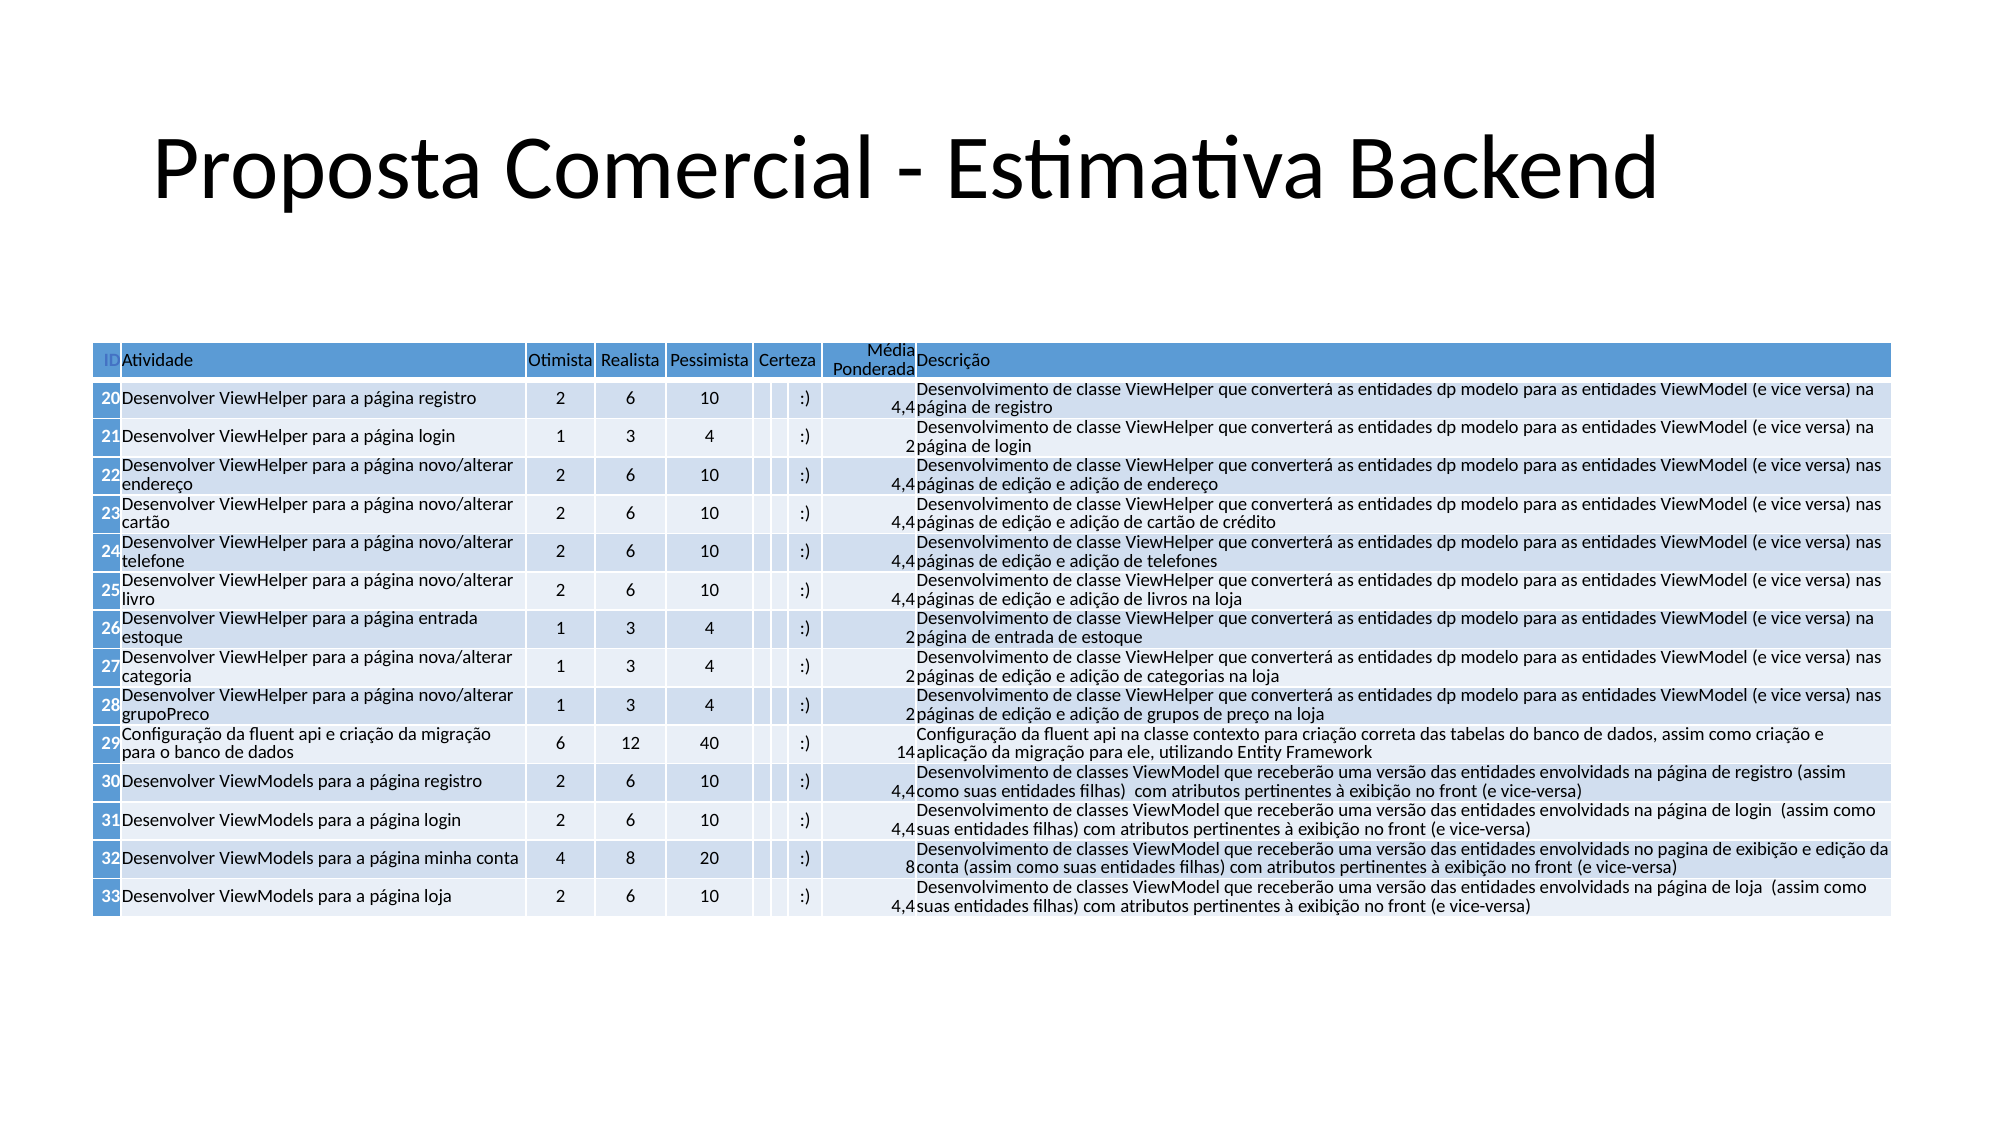

# Proposta Comercial - Estimativa Backend
| ID | Atividade | Otimista | Realista | Pessimista | Certeza |  |  | Média Ponderada | Descrição |
| --- | --- | --- | --- | --- | --- | --- | --- | --- | --- |
| 20 | Desenvolver ViewHelper para a página registro | 2 | 6 | 10 |  |  | :) | 4,4 | Desenvolvimento de classe ViewHelper que converterá as entidades dp modelo para as entidades ViewModel (e vice versa) na página de registro |
| 21 | Desenvolver ViewHelper para a página login | 1 | 3 | 4 |  |  | :) | 2 | Desenvolvimento de classe ViewHelper que converterá as entidades dp modelo para as entidades ViewModel (e vice versa) na página de login |
| 22 | Desenvolver ViewHelper para a página novo/alterar endereço | 2 | 6 | 10 |  |  | :) | 4,4 | Desenvolvimento de classe ViewHelper que converterá as entidades dp modelo para as entidades ViewModel (e vice versa) nas páginas de edição e adição de endereço |
| 23 | Desenvolver ViewHelper para a página novo/alterar cartão | 2 | 6 | 10 |  |  | :) | 4,4 | Desenvolvimento de classe ViewHelper que converterá as entidades dp modelo para as entidades ViewModel (e vice versa) nas páginas de edição e adição de cartão de crédito |
| 24 | Desenvolver ViewHelper para a página novo/alterar telefone | 2 | 6 | 10 |  |  | :) | 4,4 | Desenvolvimento de classe ViewHelper que converterá as entidades dp modelo para as entidades ViewModel (e vice versa) nas páginas de edição e adição de telefones |
| 25 | Desenvolver ViewHelper para a página novo/alterar livro | 2 | 6 | 10 |  |  | :) | 4,4 | Desenvolvimento de classe ViewHelper que converterá as entidades dp modelo para as entidades ViewModel (e vice versa) nas páginas de edição e adição de livros na loja |
| 26 | Desenvolver ViewHelper para a página entrada estoque | 1 | 3 | 4 |  |  | :) | 2 | Desenvolvimento de classe ViewHelper que converterá as entidades dp modelo para as entidades ViewModel (e vice versa) na página de entrada de estoque |
| 27 | Desenvolver ViewHelper para a página nova/alterar categoria | 1 | 3 | 4 |  |  | :) | 2 | Desenvolvimento de classe ViewHelper que converterá as entidades dp modelo para as entidades ViewModel (e vice versa) nas páginas de edição e adição de categorias na loja |
| 28 | Desenvolver ViewHelper para a página novo/alterar grupoPreco | 1 | 3 | 4 |  |  | :) | 2 | Desenvolvimento de classe ViewHelper que converterá as entidades dp modelo para as entidades ViewModel (e vice versa) nas páginas de edição e adição de grupos de preço na loja |
| 29 | Configuração da fluent api e criação da migração para o banco de dados | 6 | 12 | 40 |  |  | :) | 14 | Configuração da fluent api na classe contexto para criação correta das tabelas do banco de dados, assim como criação e aplicação da migração para ele, utilizando Entity Framework |
| 30 | Desenvolver ViewModels para a página registro | 2 | 6 | 10 |  |  | :) | 4,4 | Desenvolvimento de classes ViewModel que receberão uma versão das entidades envolvidads na página de registro (assim como suas entidades filhas) com atributos pertinentes à exibição no front (e vice-versa) |
| 31 | Desenvolver ViewModels para a página login | 2 | 6 | 10 |  |  | :) | 4,4 | Desenvolvimento de classes ViewModel que receberão uma versão das entidades envolvidads na página de login (assim como suas entidades filhas) com atributos pertinentes à exibição no front (e vice-versa) |
| 32 | Desenvolver ViewModels para a página minha conta | 4 | 8 | 20 |  |  | :) | 8 | Desenvolvimento de classes ViewModel que receberão uma versão das entidades envolvidads no pagina de exibição e edição da conta (assim como suas entidades filhas) com atributos pertinentes à exibição no front (e vice-versa) |
| 33 | Desenvolver ViewModels para a página loja | 2 | 6 | 10 |  |  | :) | 4,4 | Desenvolvimento de classes ViewModel que receberão uma versão das entidades envolvidads na página de loja (assim como suas entidades filhas) com atributos pertinentes à exibição no front (e vice-versa) |